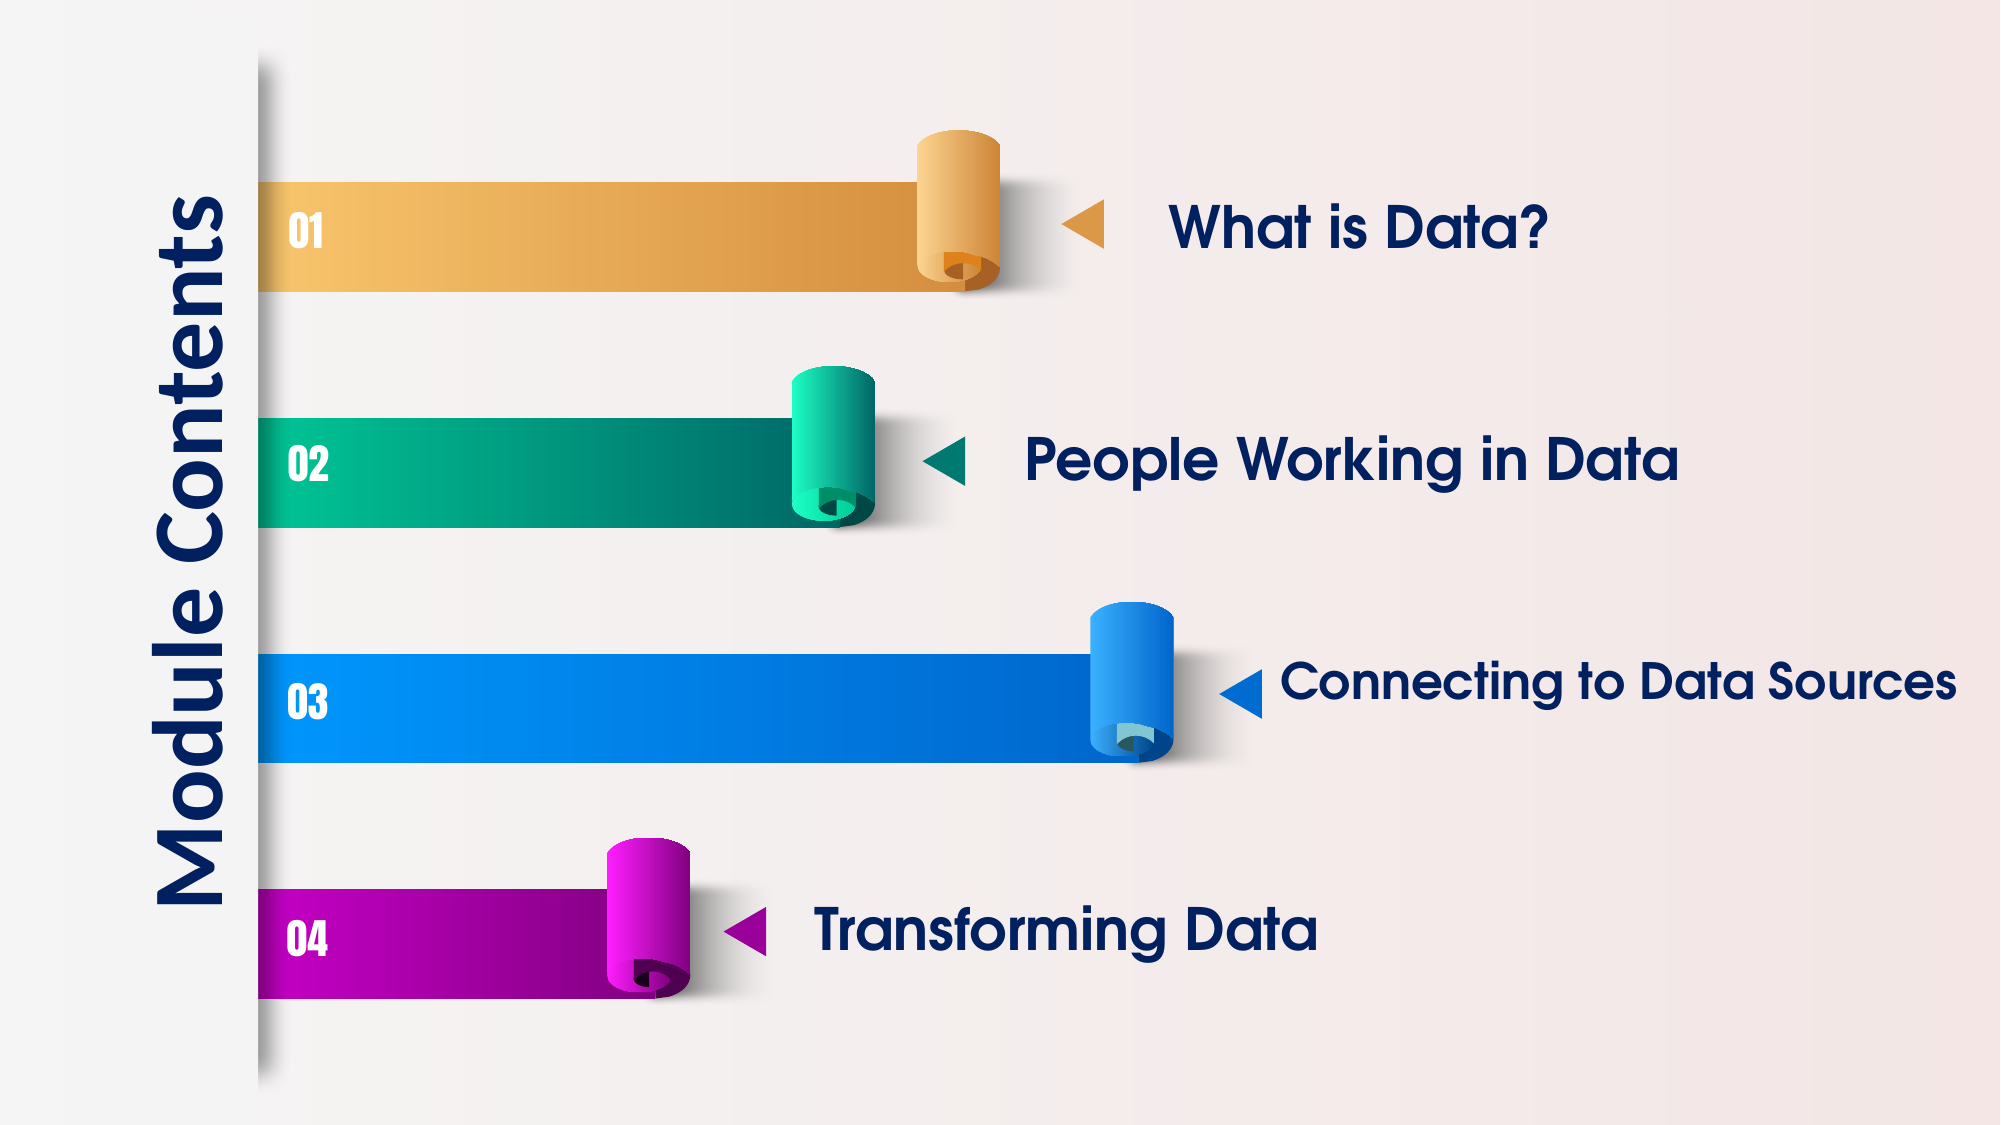

What is Data?

01

People Working in Data

02
Module Contents

Connecting to Data Sources

03

Transforming Data

04